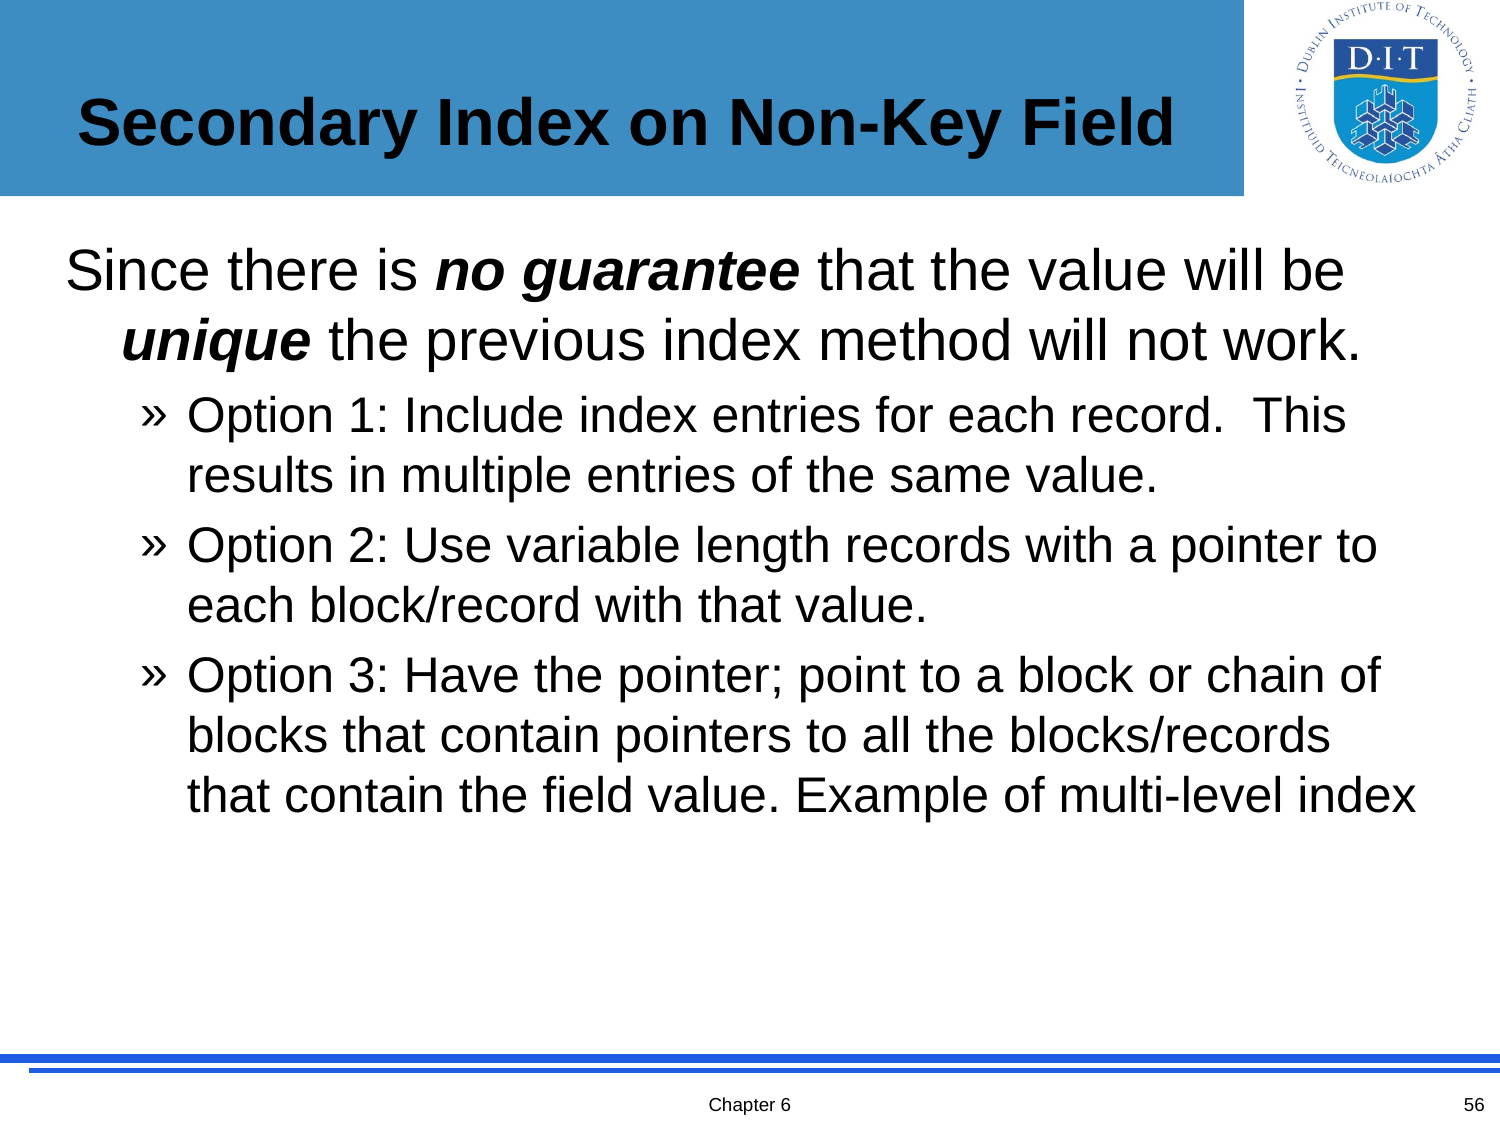

# Secondary Index on Non-Key Field
Since there is no guarantee that the value will be unique the previous index method will not work.
Option 1: Include index entries for each record.  This results in multiple entries of the same value.
Option 2: Use variable length records with a pointer to each block/record with that value.
Option 3: Have the pointer; point to a block or chain of blocks that contain pointers to all the blocks/records that contain the field value. Example of multi-level index
Chapter 6
56